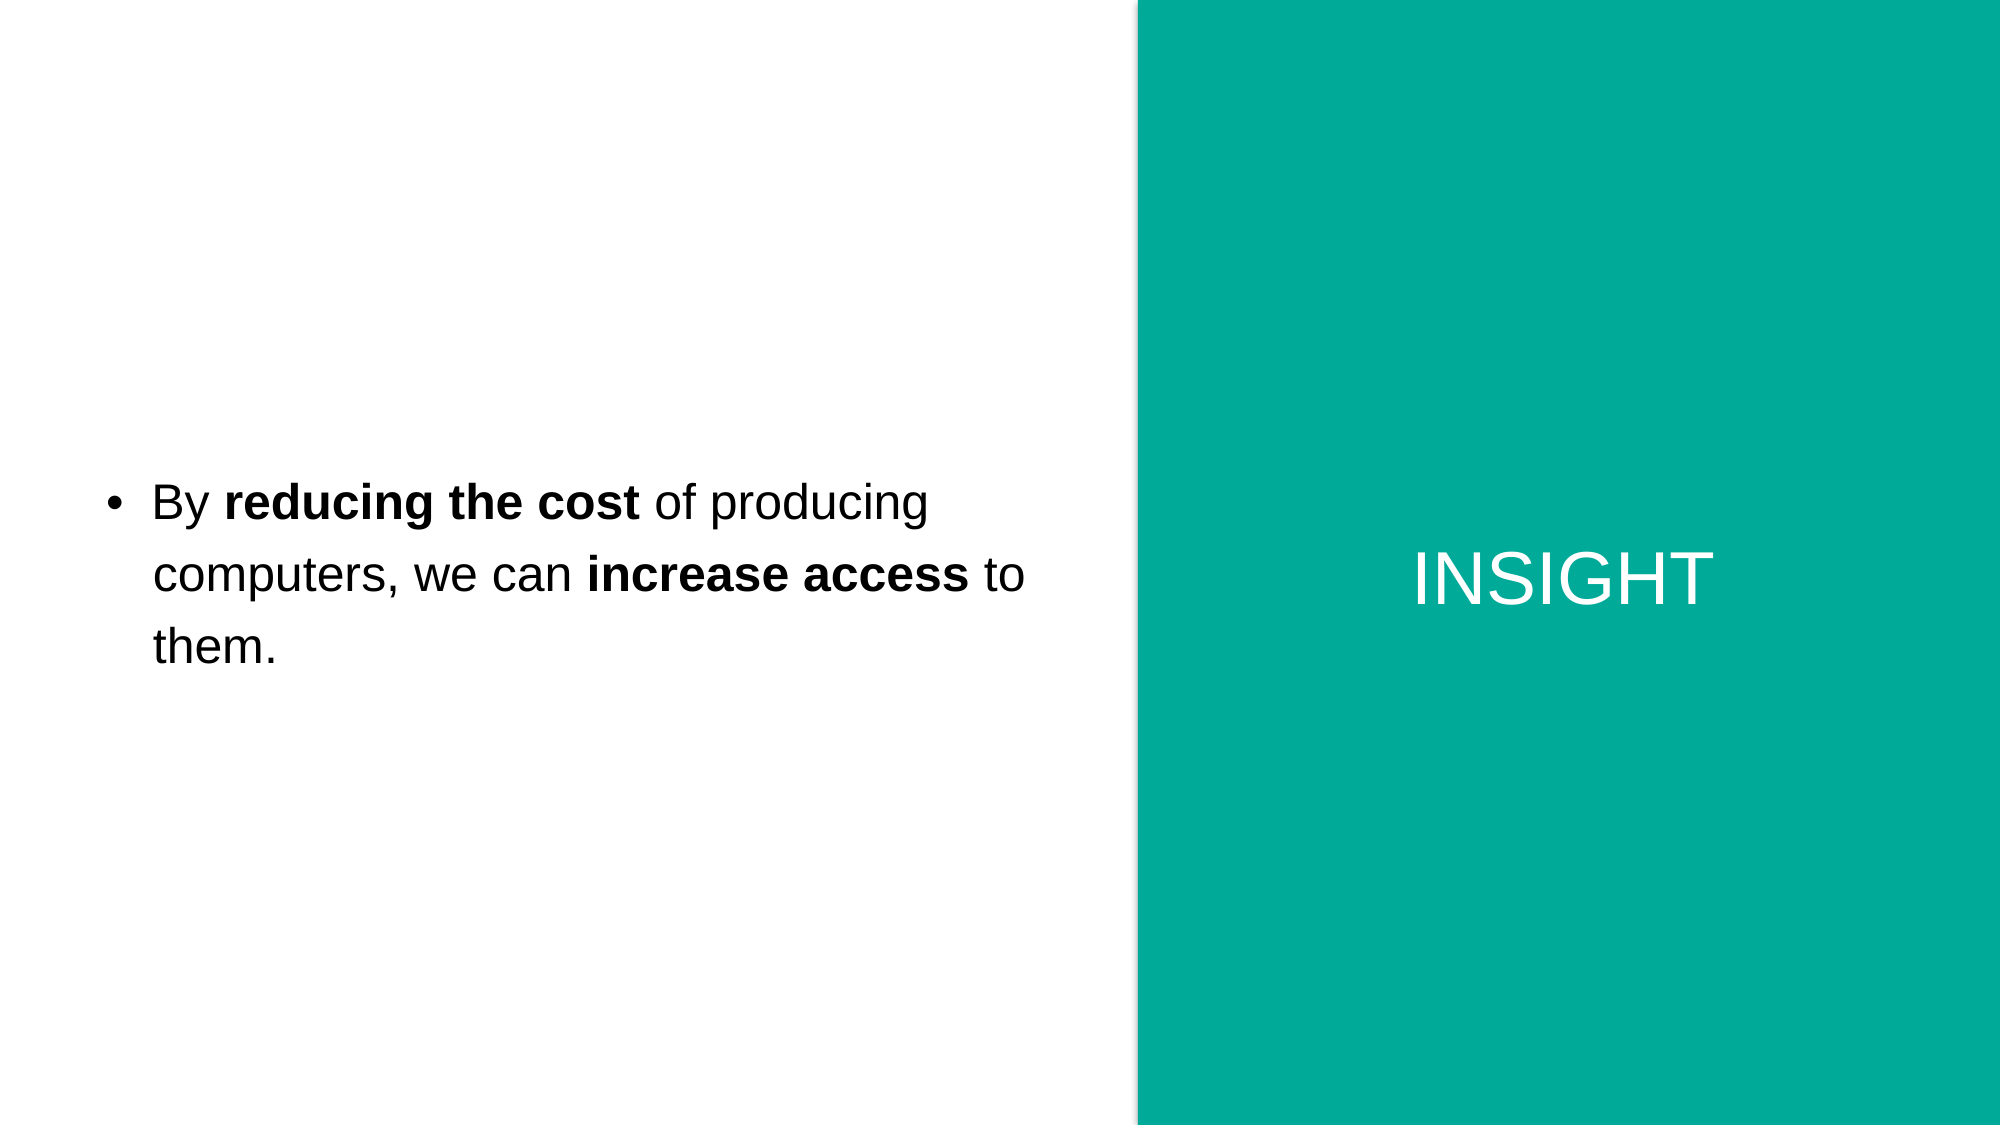

•  By reducing the cost of producing computers, we can increase access to them.

INSIGHT